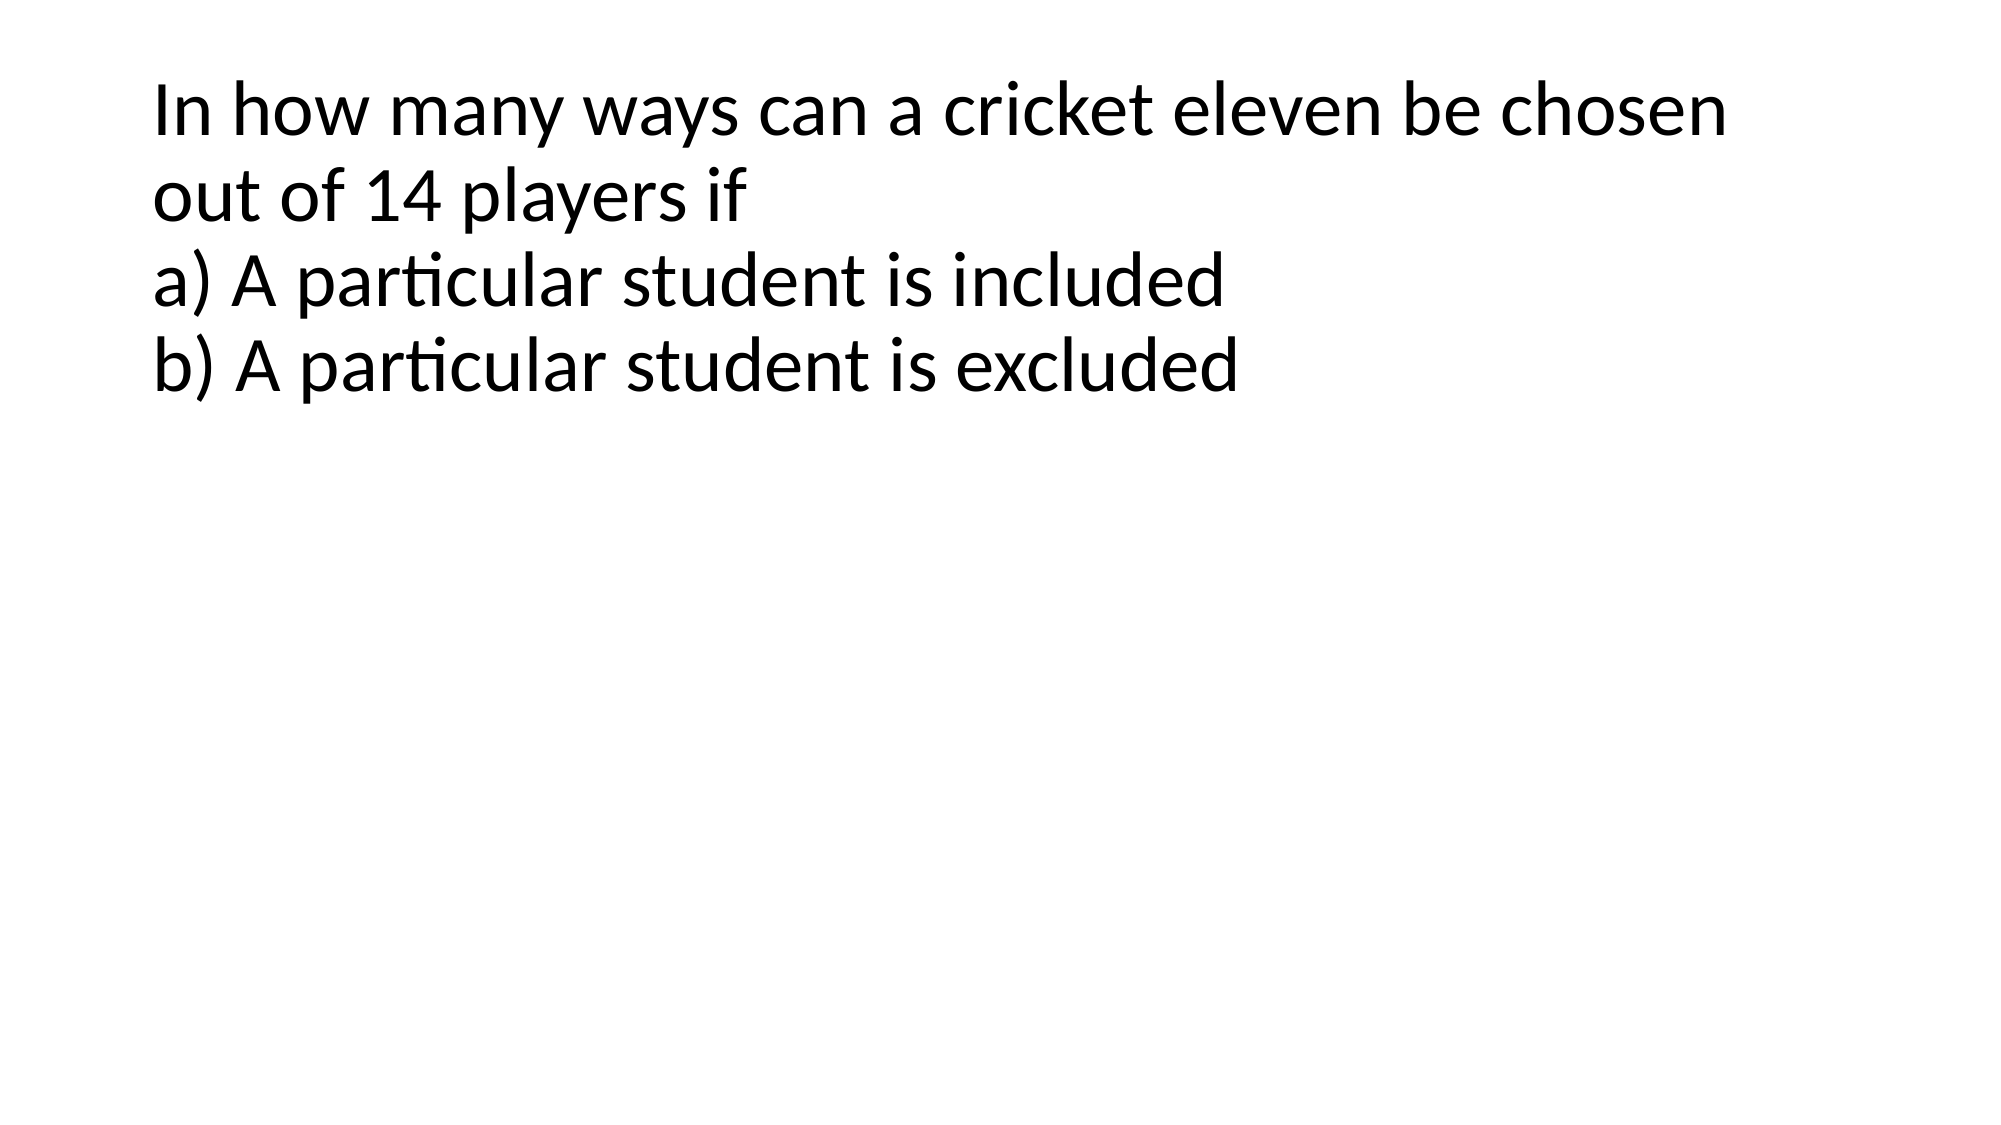

# In how many ways can a cricket eleven be chosen out of 14 players if a) A particular student is included b) A particular student is excluded